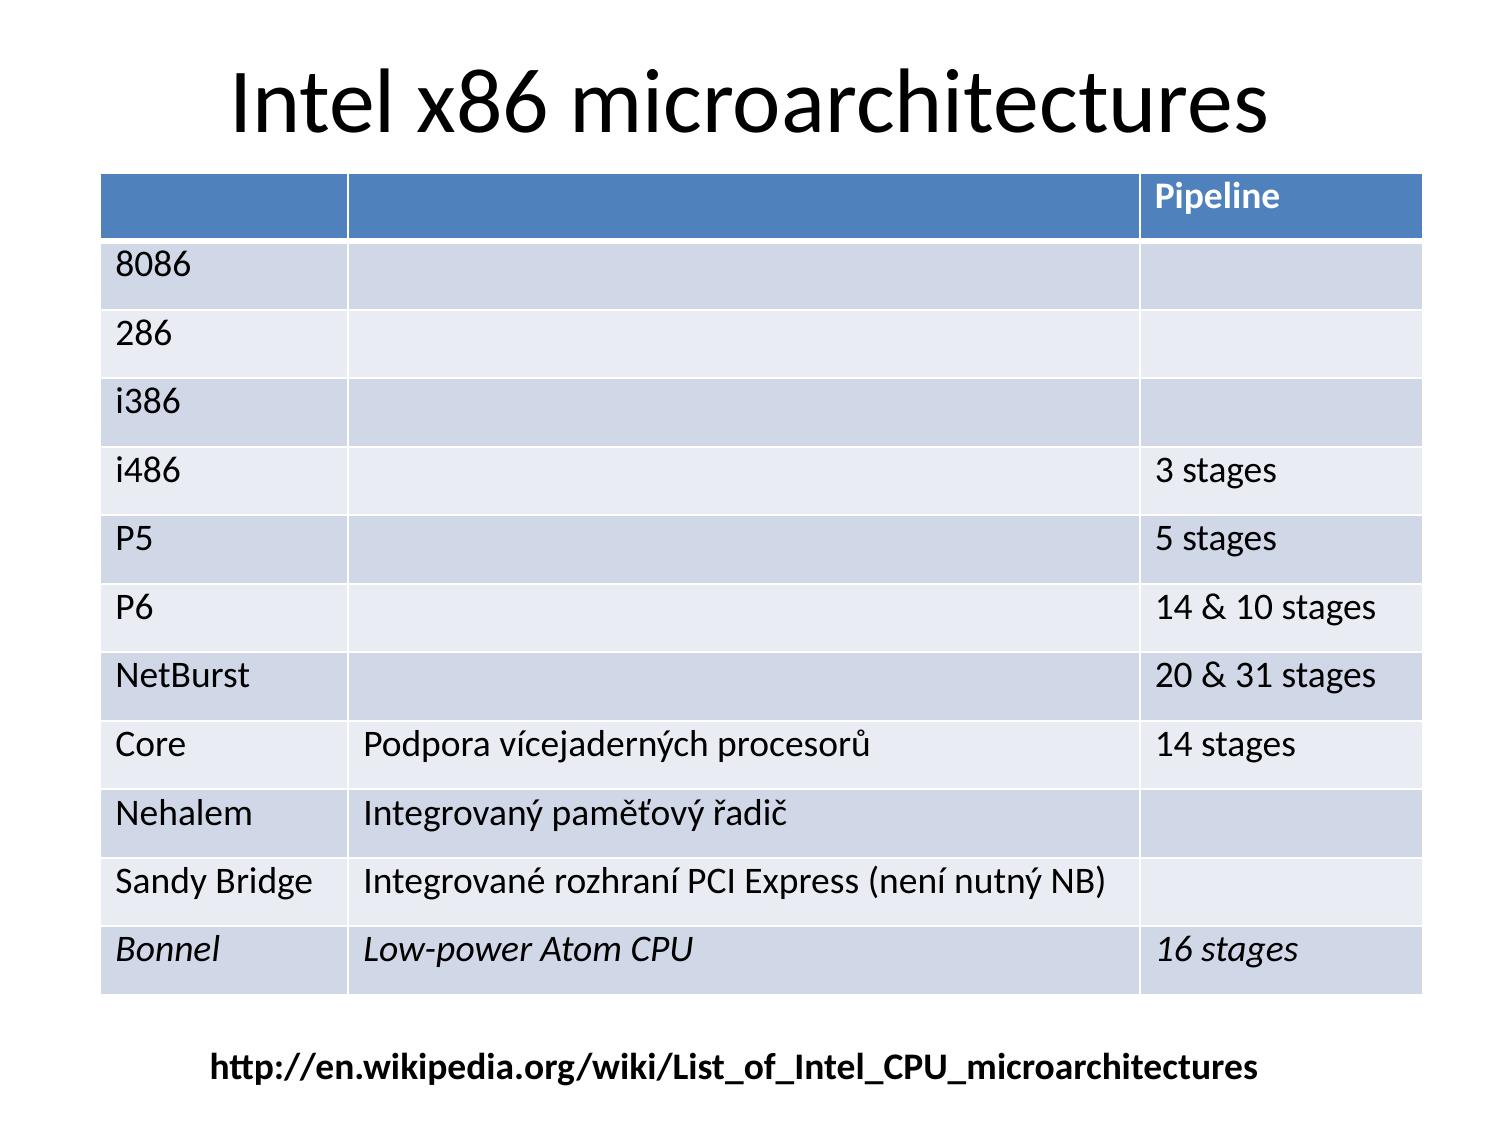

# Intel x86 microarchitectures
|  |  | Pipeline |
| --- | --- | --- |
| 8086 |  |  |
| 286 |  |  |
| i386 |  |  |
| i486 |  | 3 stages |
| P5 |  | 5 stages |
| P6 |  | 14 & 10 stages |
| NetBurst |  | 20 & 31 stages |
| Core | Podpora vícejaderných procesorů | 14 stages |
| Nehalem | Integrovaný paměťový řadič |  |
| Sandy Bridge | Integrované rozhraní PCI Express (není nutný NB) |  |
| Bonnel | Low-power Atom CPU | 16 stages |
http://en.wikipedia.org/wiki/List_of_Intel_CPU_microarchitectures